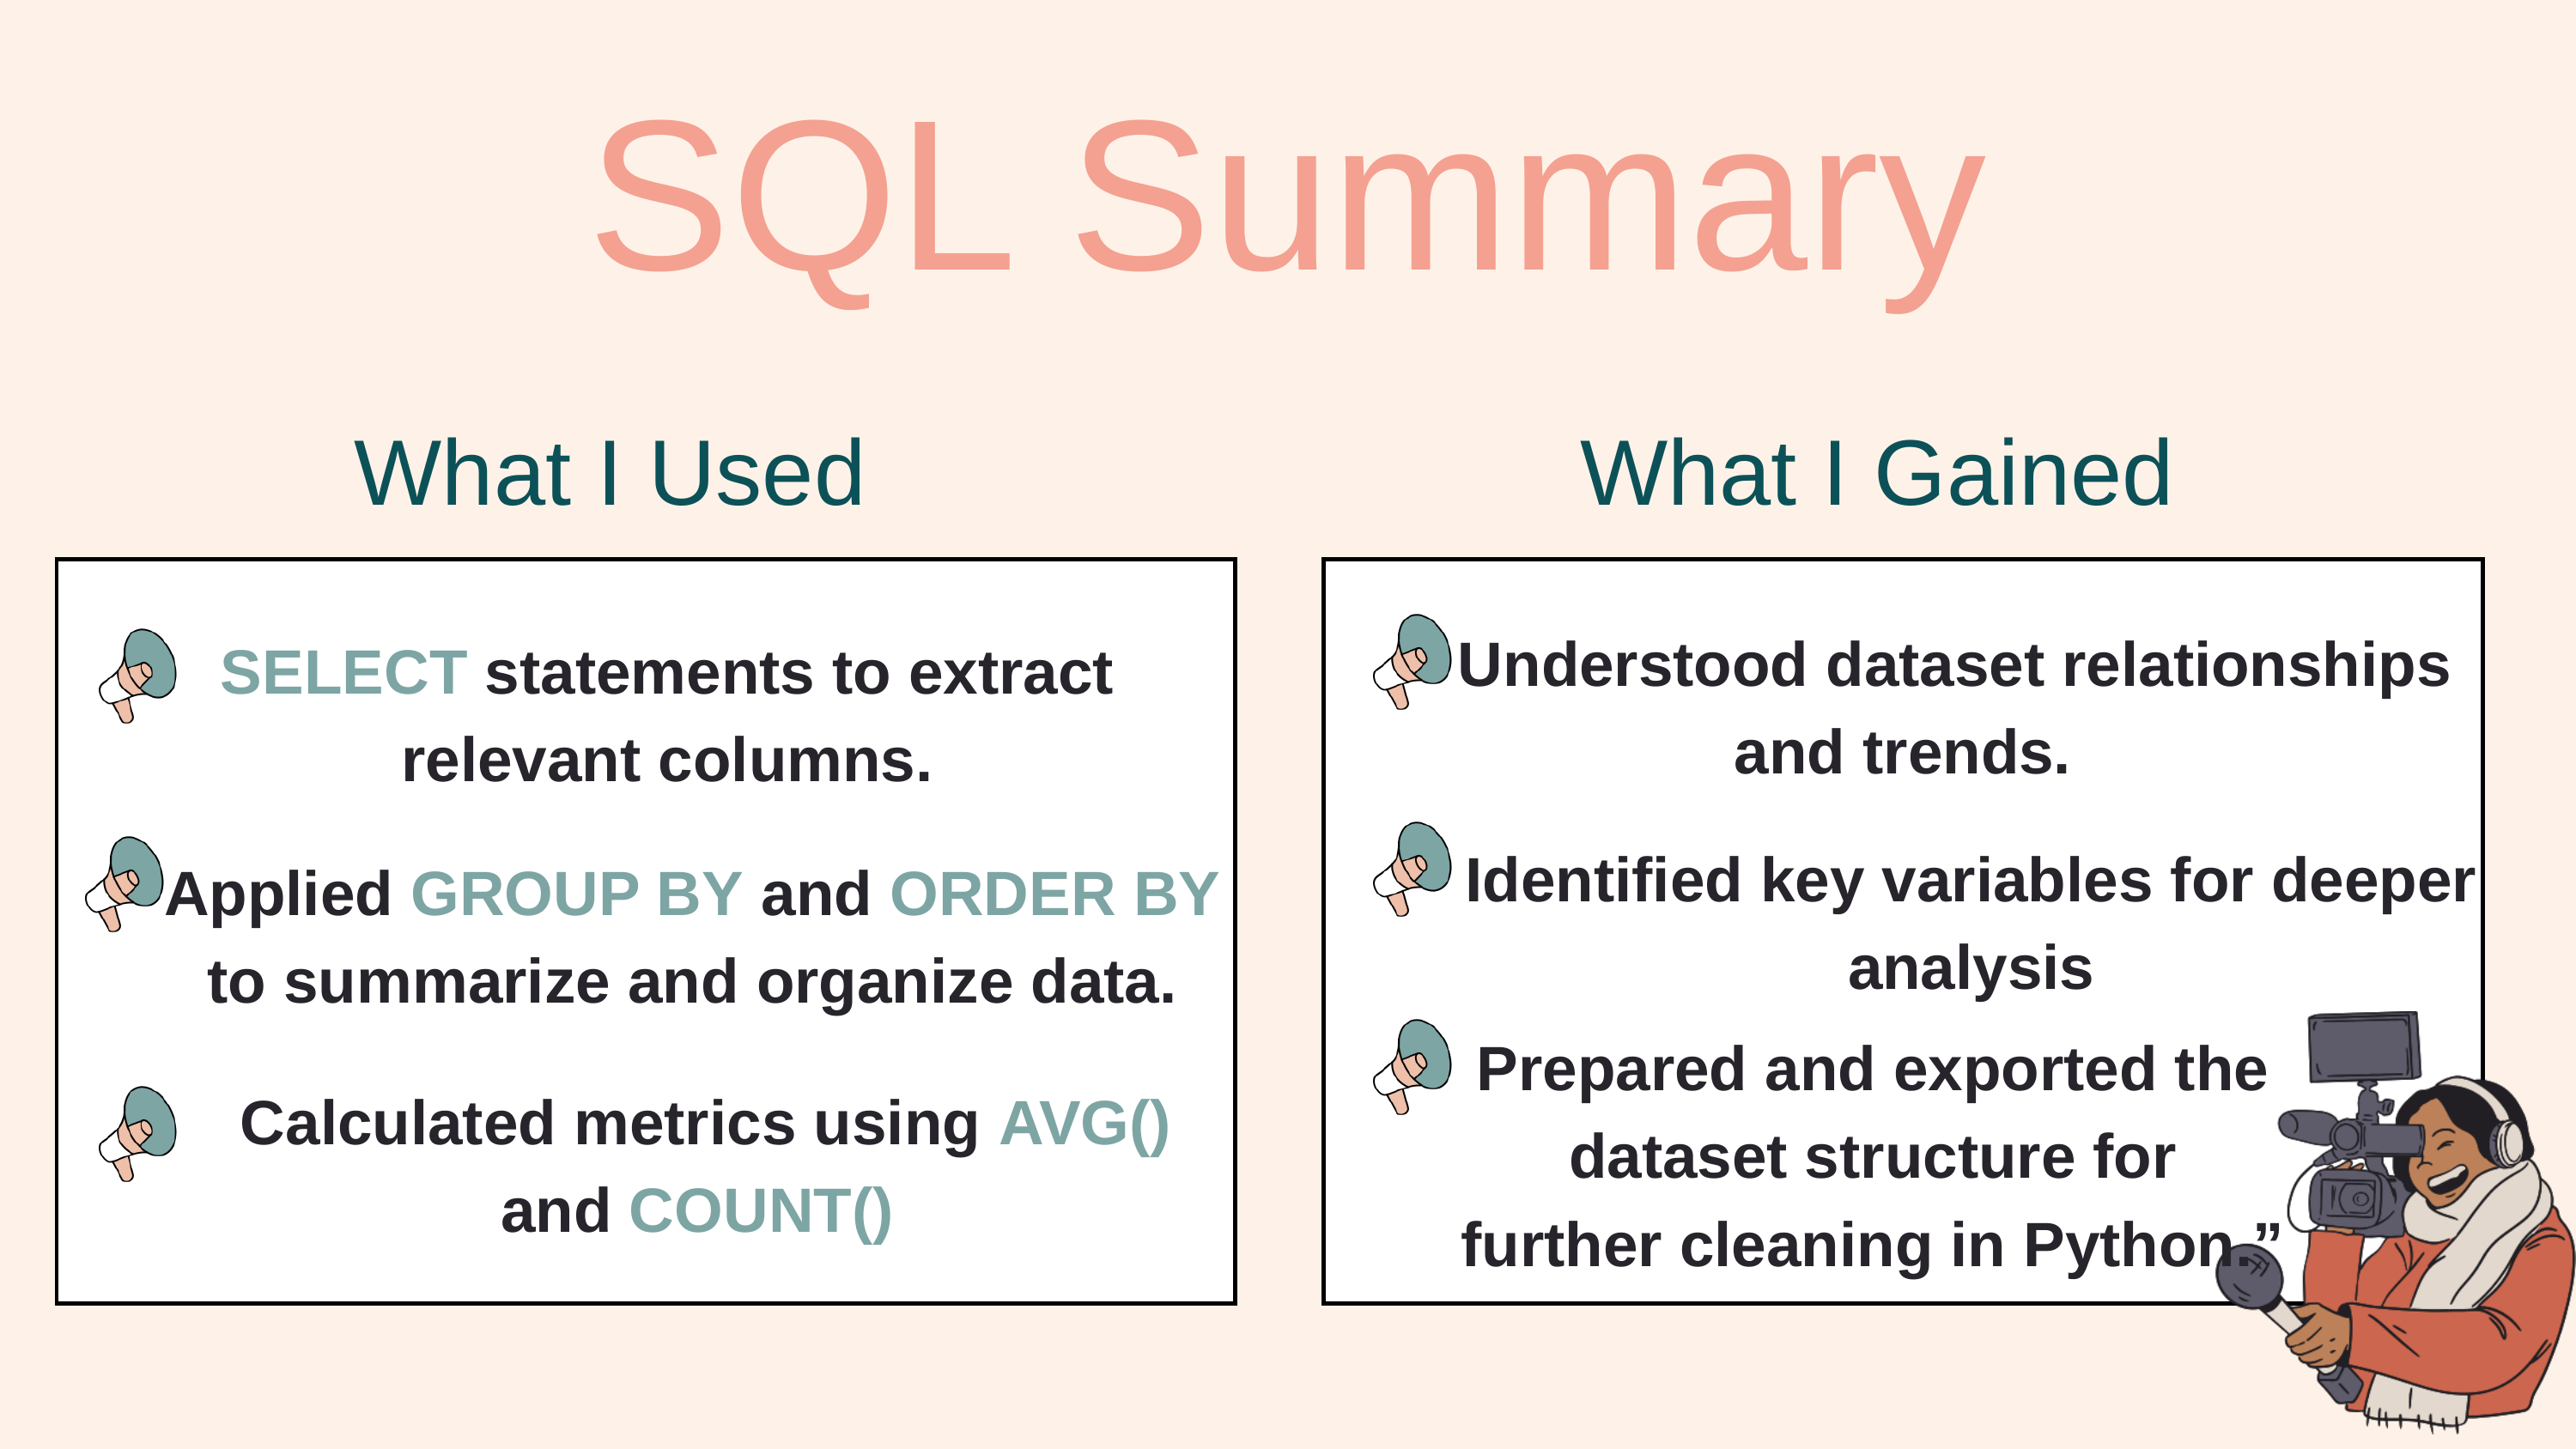

SQL Summary
What I Used
What I Gained

      Understood dataset relationships and trends.

SELECT statements to extract relevant columns.

Identified key variables for deeper analysis

Applied GROUP BY and ORDER BY to summarize and organize data.

Prepared and exported the dataset structure for further cleaning in Python.”
Calculated metrics using AVG() and COUNT()